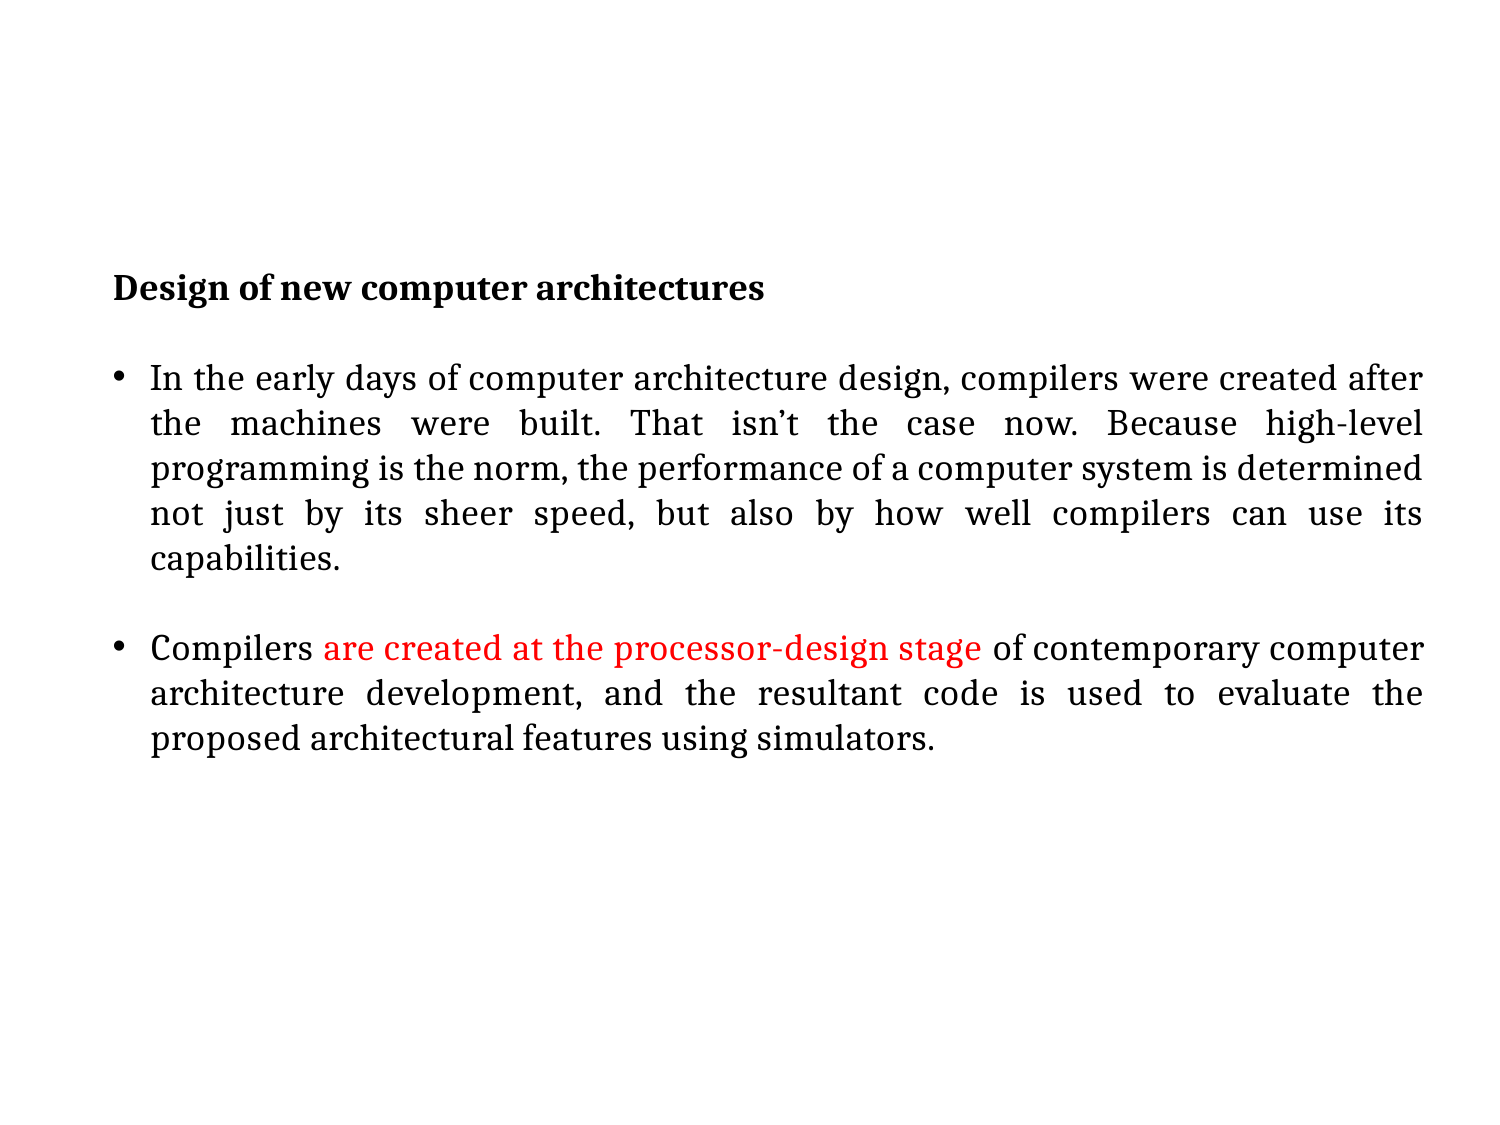

Design of new computer architectures

In the early days of computer architecture design, compilers were created after the machines were built. That isn’t the case now. Because high-level programming is the norm, the performance of a computer system is determined not just by its sheer speed, but also by how well compilers can use its capabilities.

Compilers are created at the processor-design stage of contemporary computer architecture development, and the resultant code is used to evaluate the proposed architectural features using simulators.